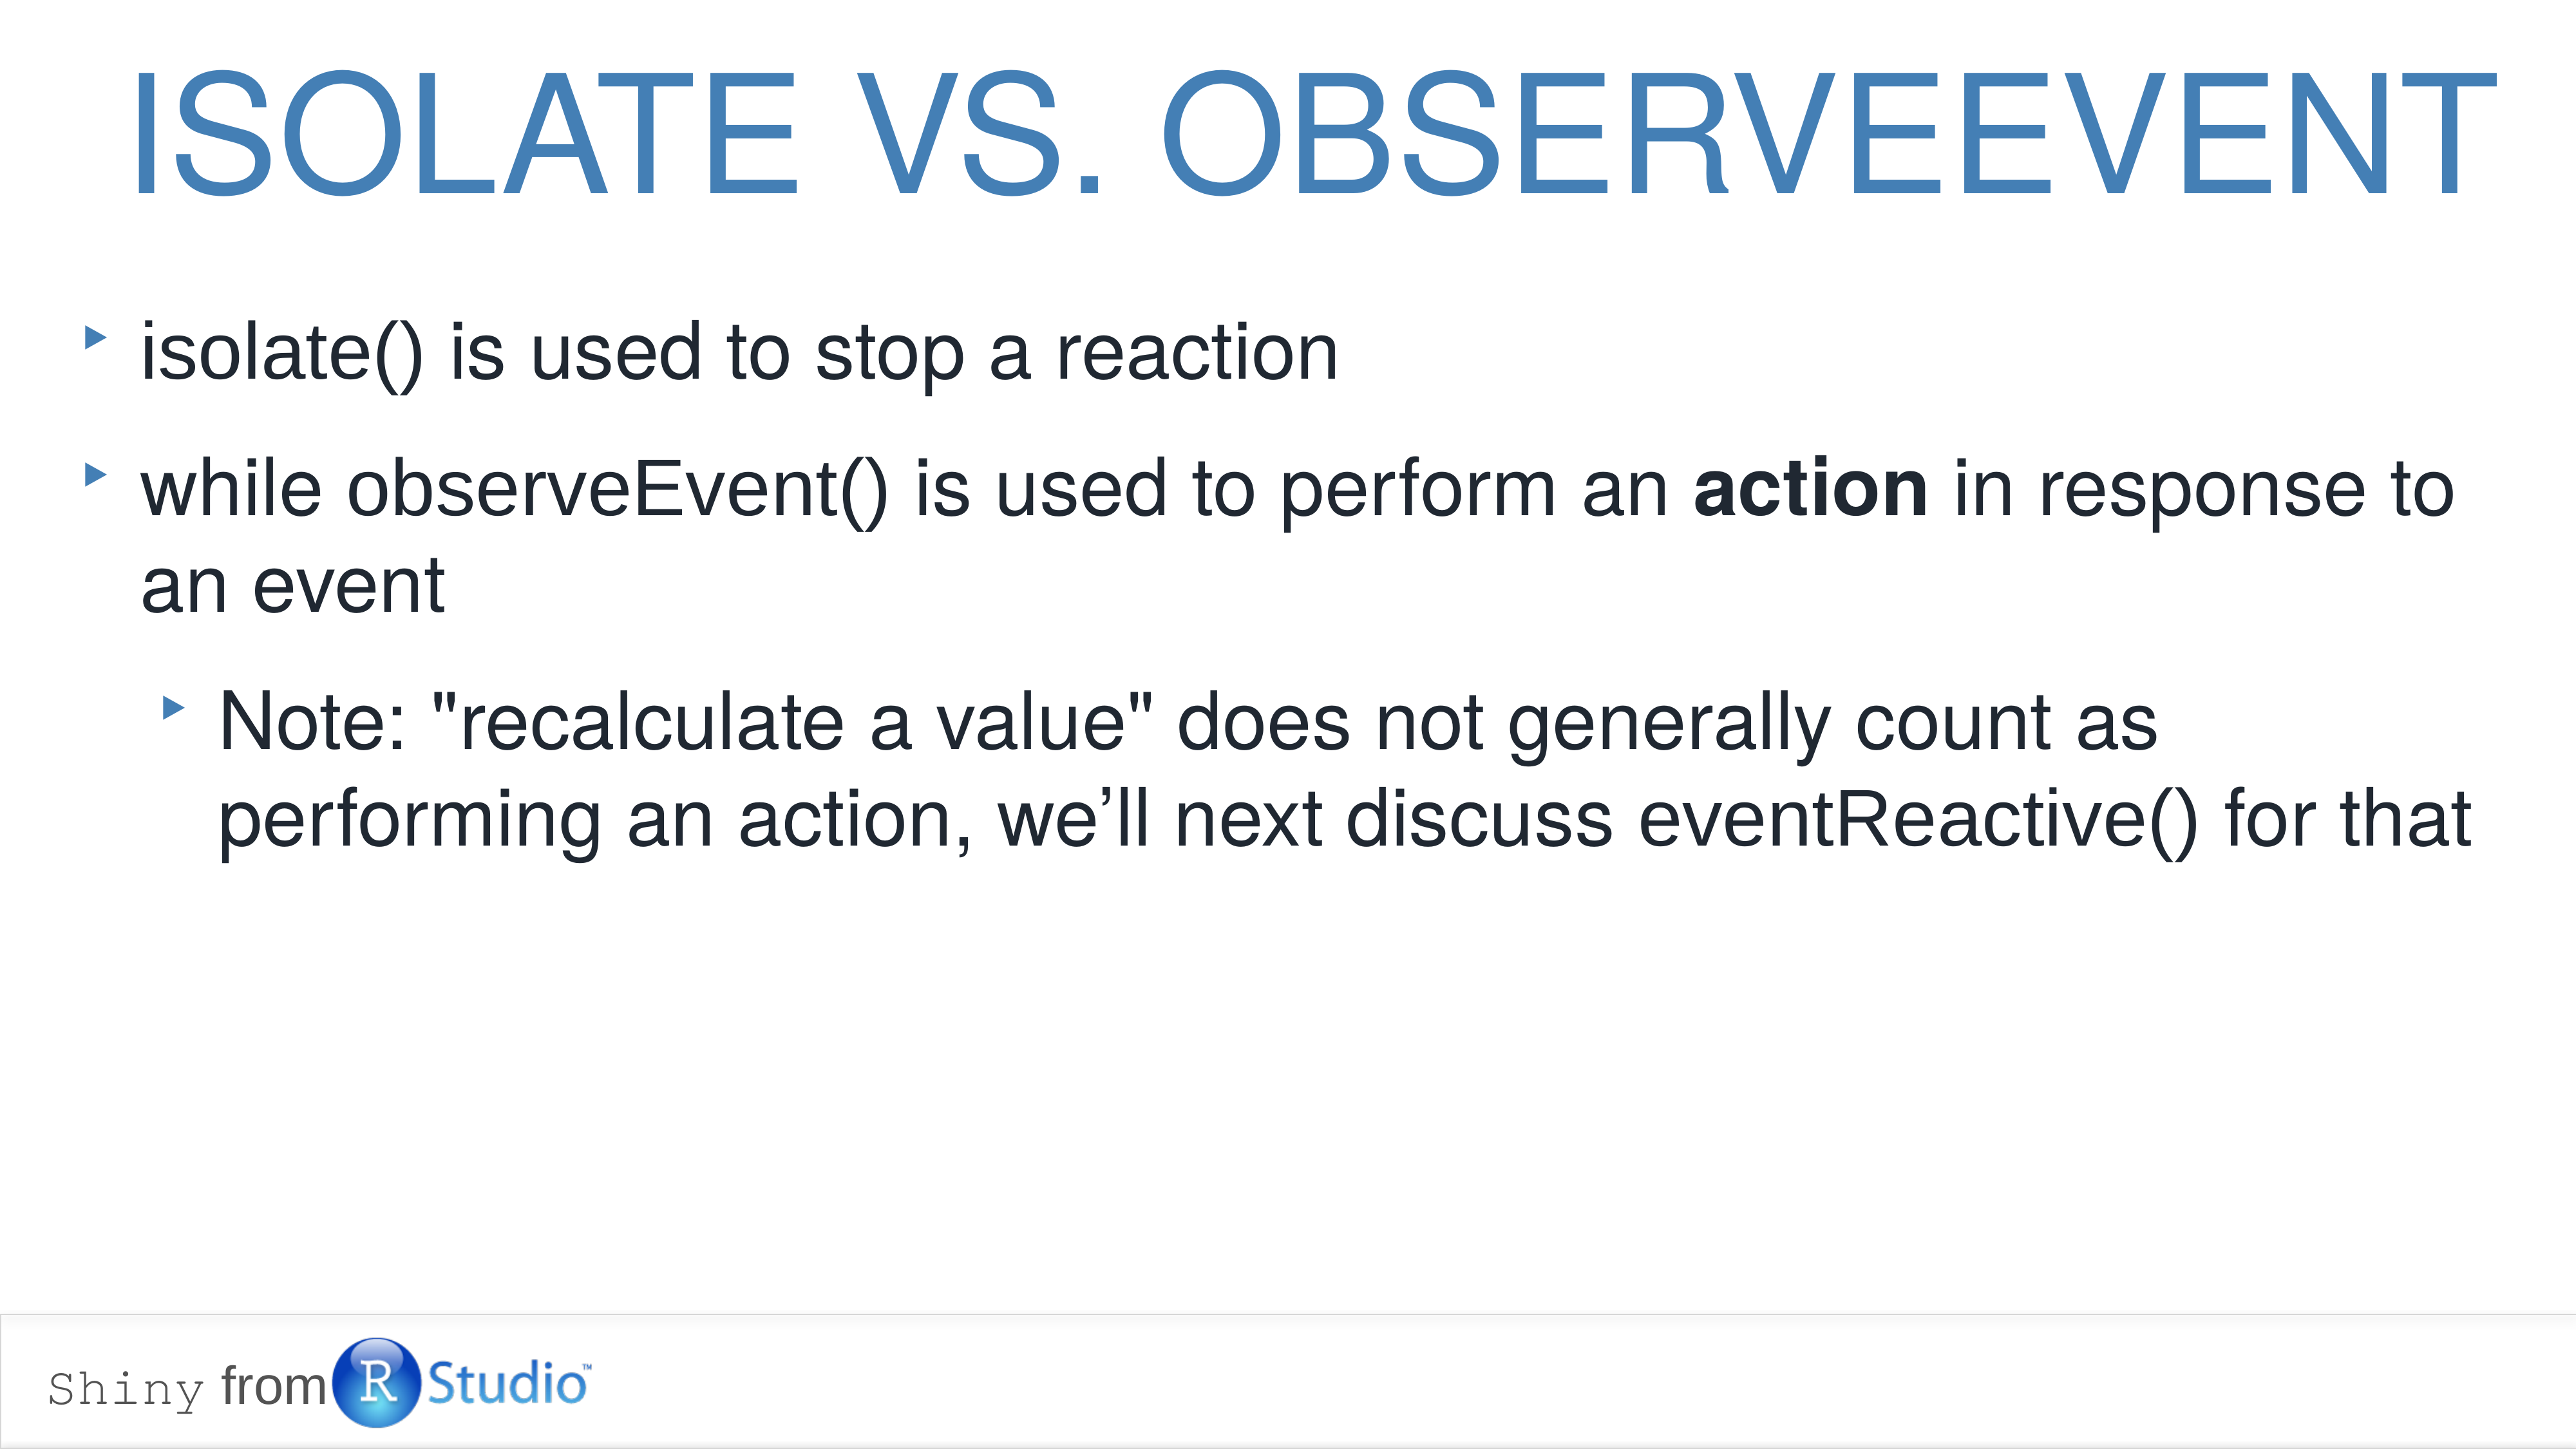

isolate vs. observeevent
isolate() is used to stop a reaction
while observeEvent() is used to perform an action in response to an event
Note: "recalculate a value" does not generally count as performing an action, we’ll next discuss eventReactive() for that